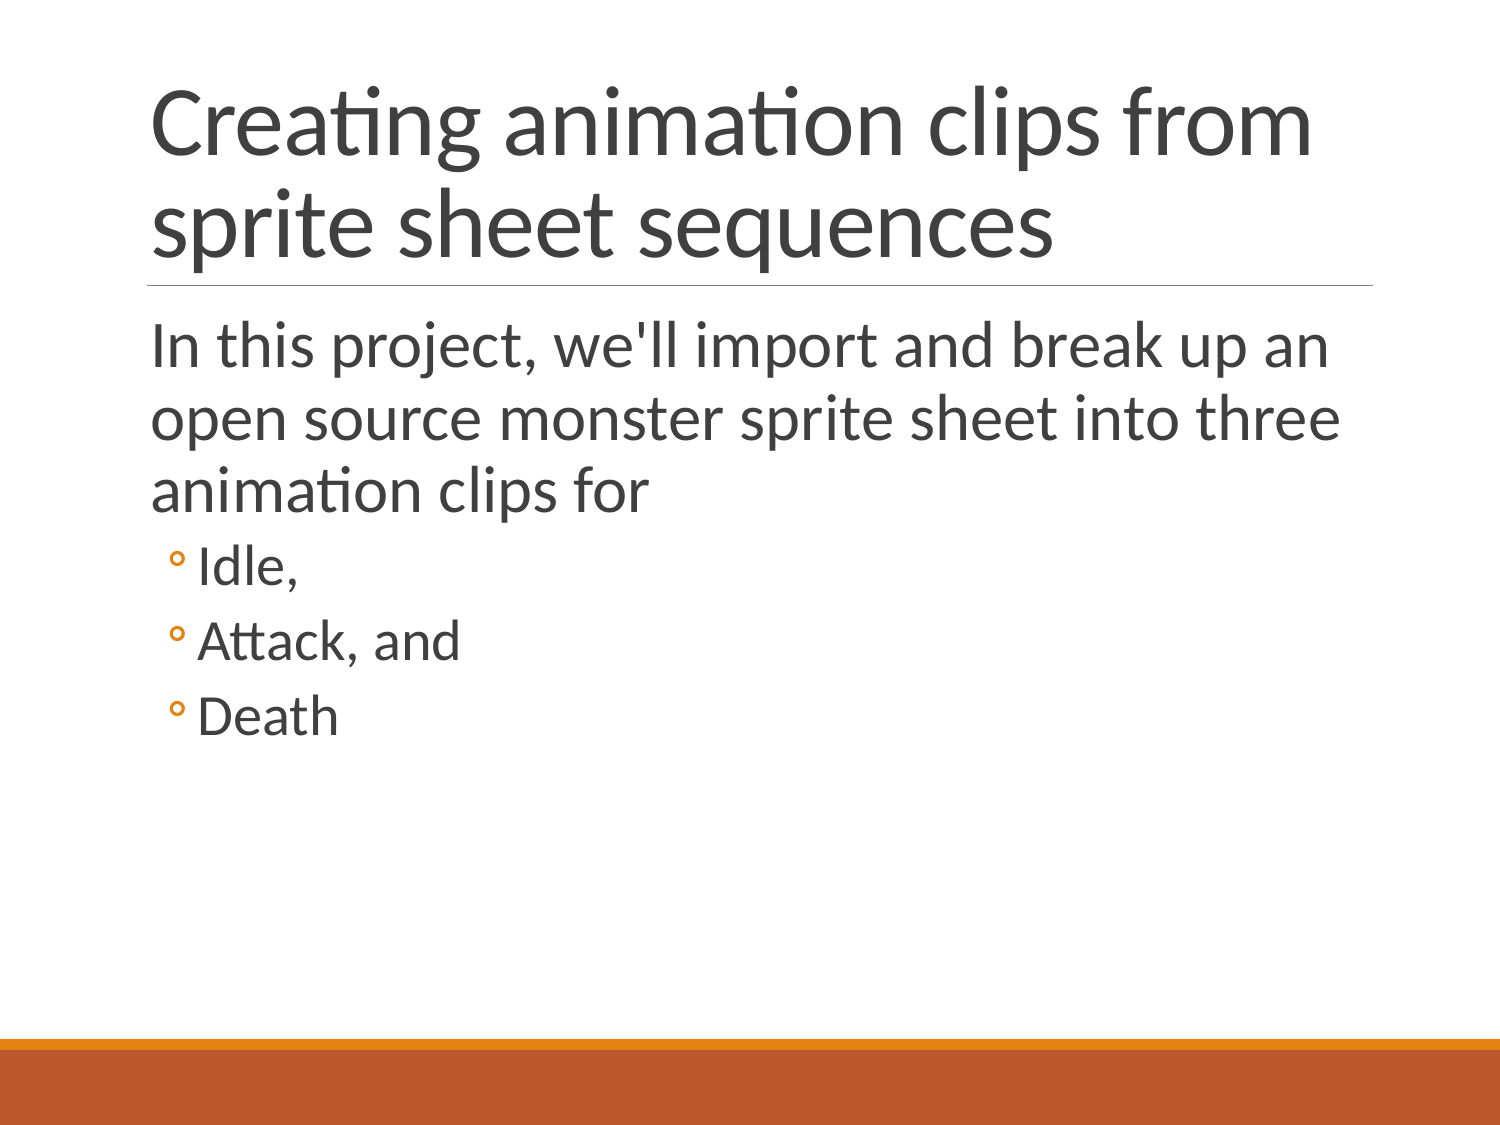

# Creating animation clips from sprite sheet sequences
In this project, we'll import and break up an open source monster sprite sheet into three animation clips for
Idle,
Attack, and
Death